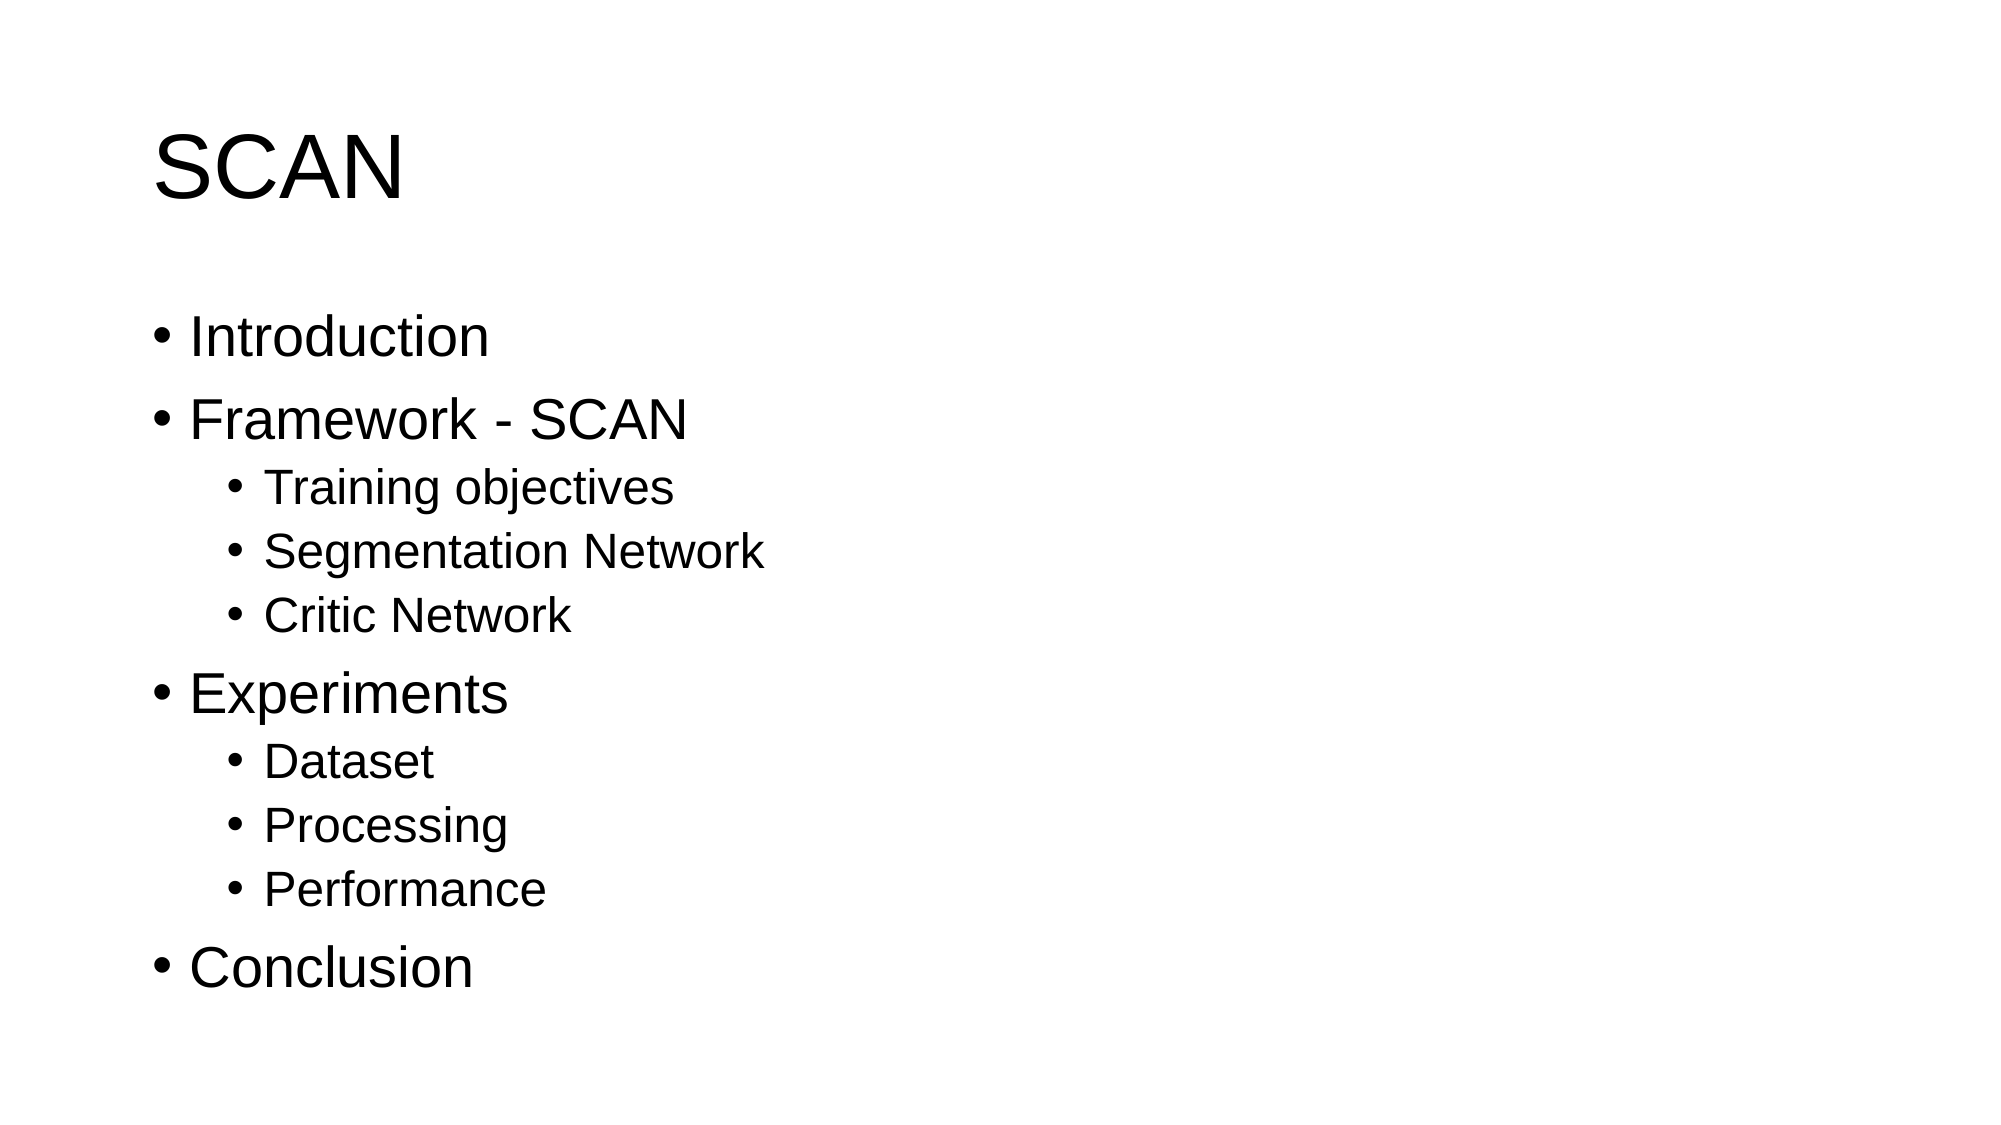

# SCAN
Introduction
Framework - SCAN
Training objectives
Segmentation Network
Critic Network
Experiments
Dataset
Processing
Performance
Conclusion